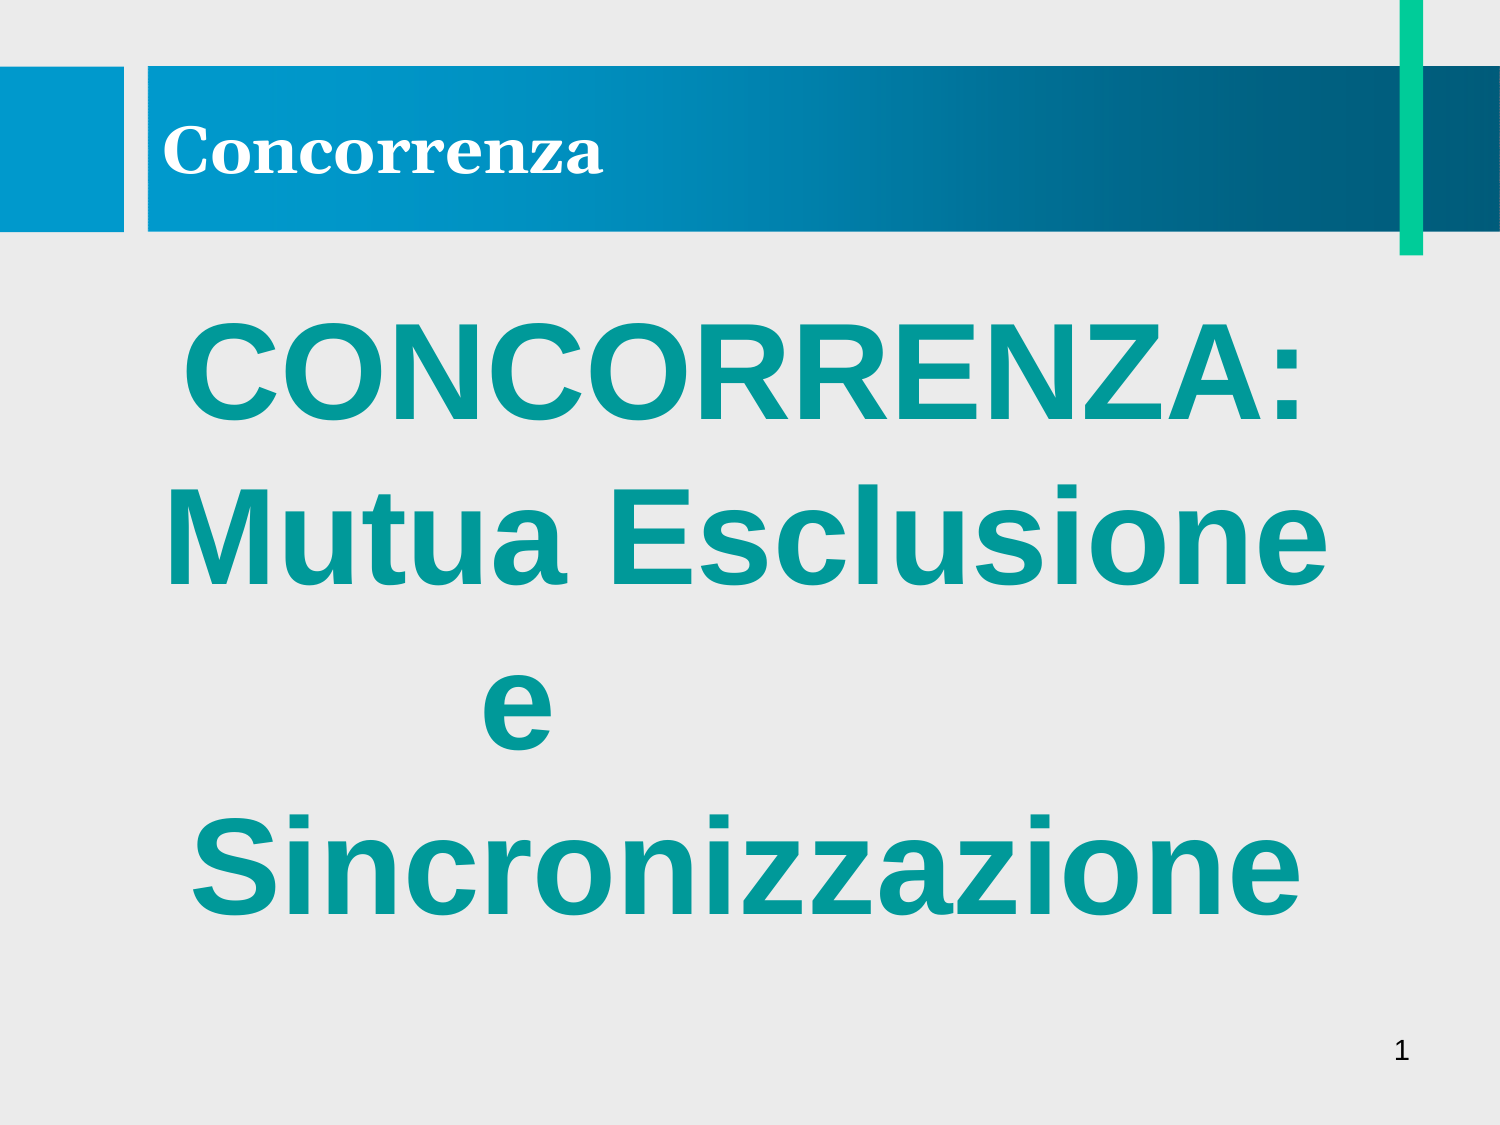

# Concorrenza

CONCORRENZA:
Mutua Esclusione  e              Sincronizzazione
1